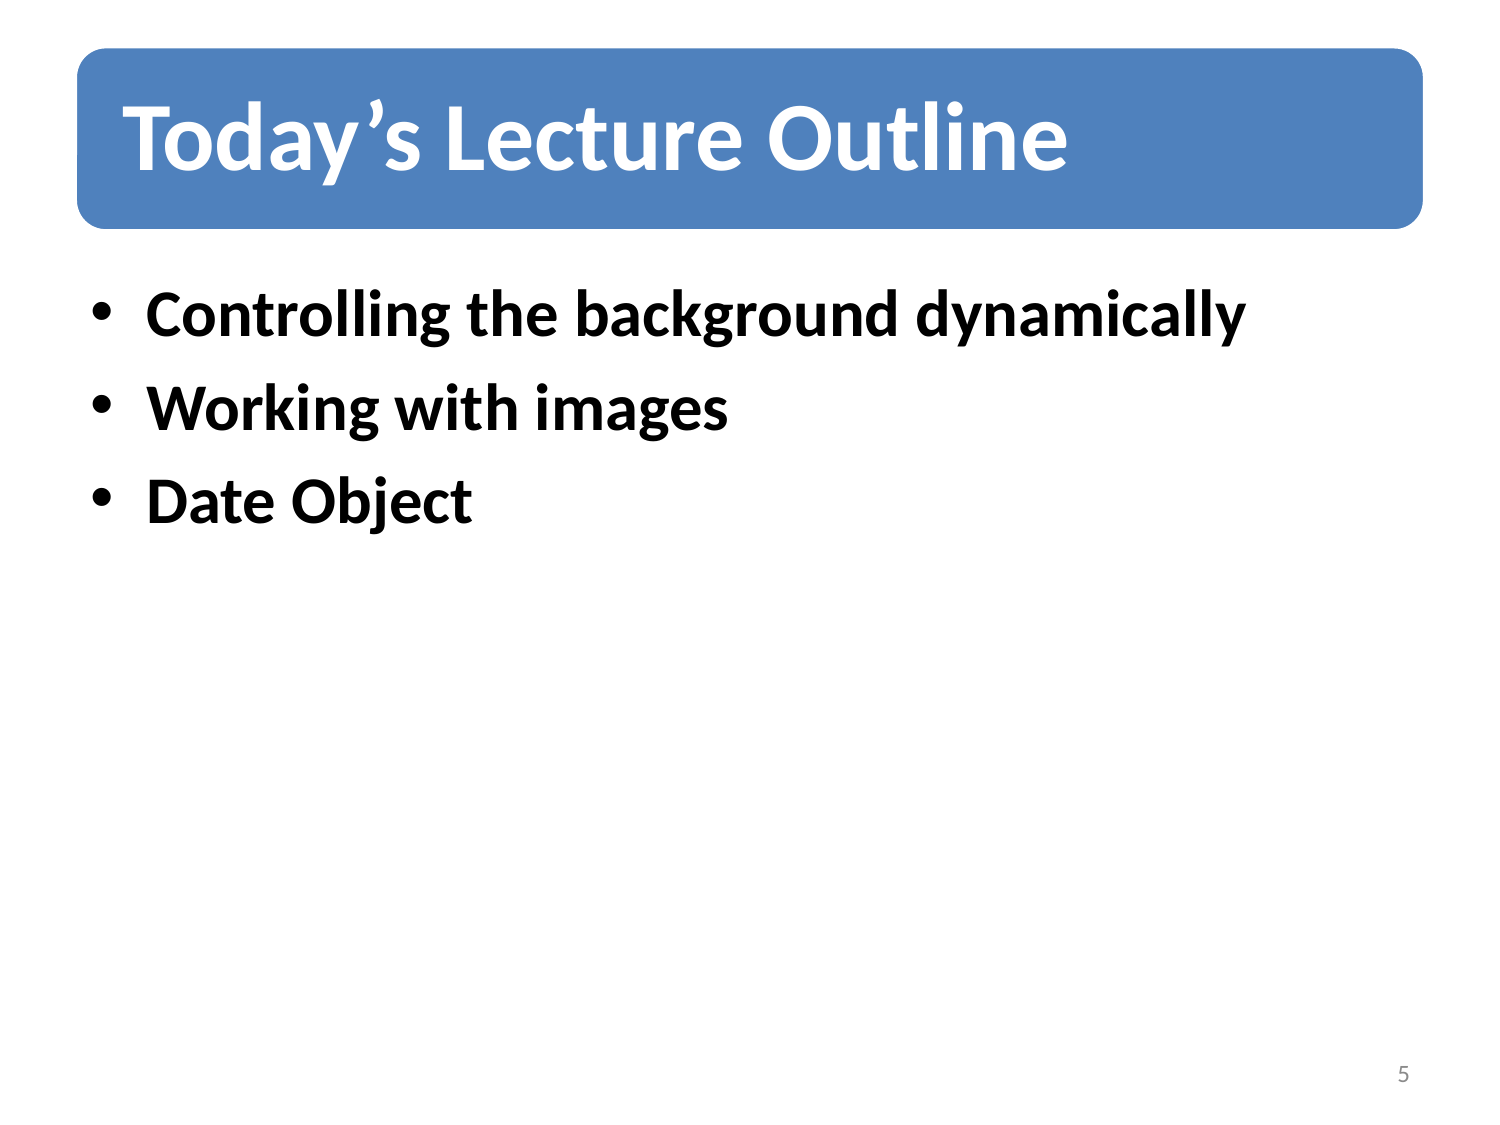

Today’s Lecture Outline
Controlling the background dynamically
Working with images
Date Object
5